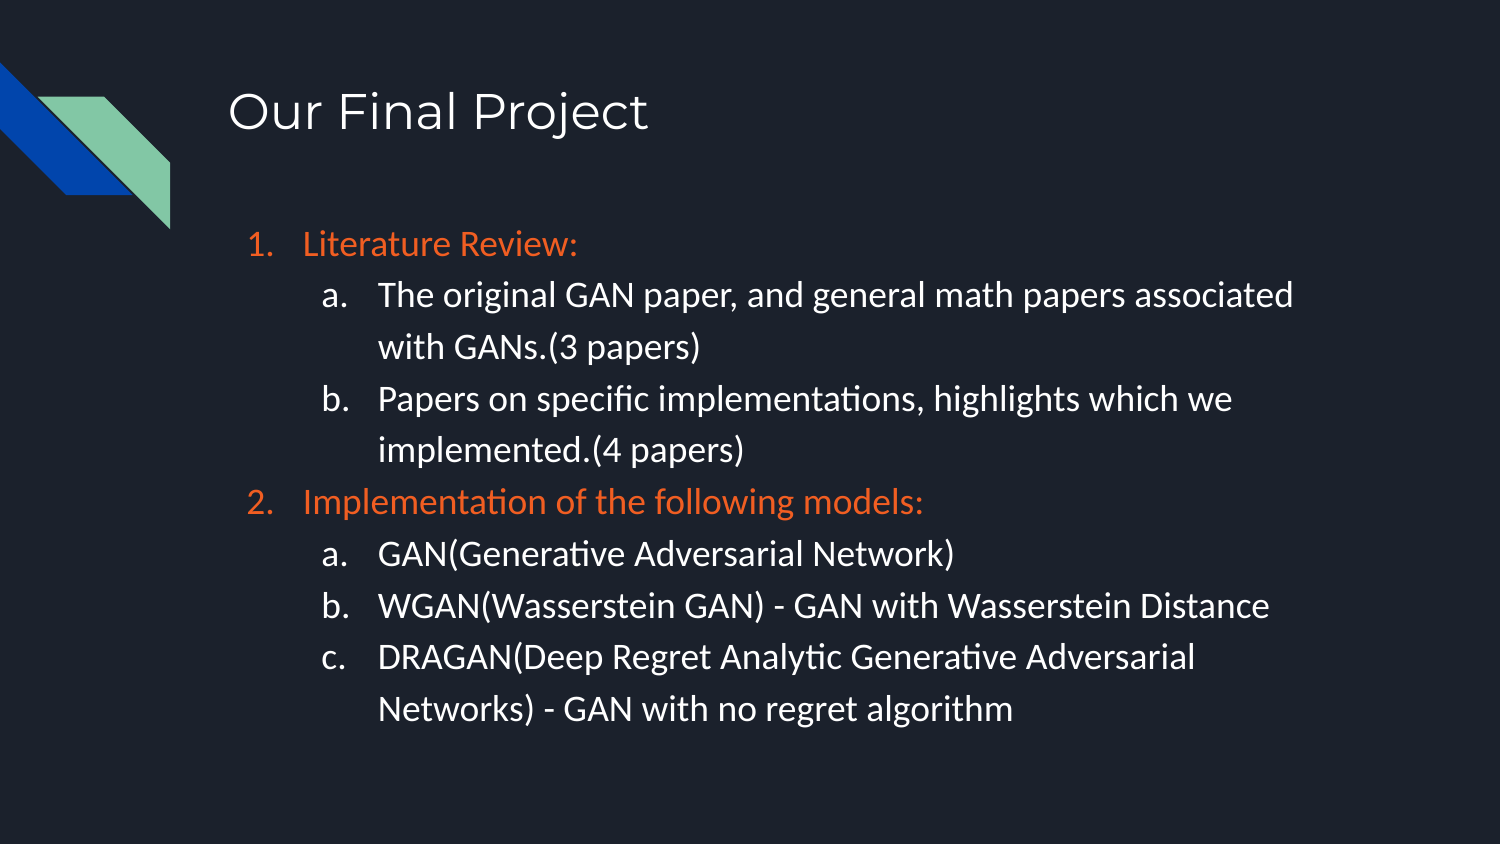

# Our Final Project
Literature Review:
The original GAN paper, and general math papers associated with GANs.(3 papers)
Papers on specific implementations, highlights which we implemented.(4 papers)
Implementation of the following models:
GAN(Generative Adversarial Network)
WGAN(Wasserstein GAN) - GAN with Wasserstein Distance
DRAGAN(Deep Regret Analytic Generative Adversarial Networks) - GAN with no regret algorithm